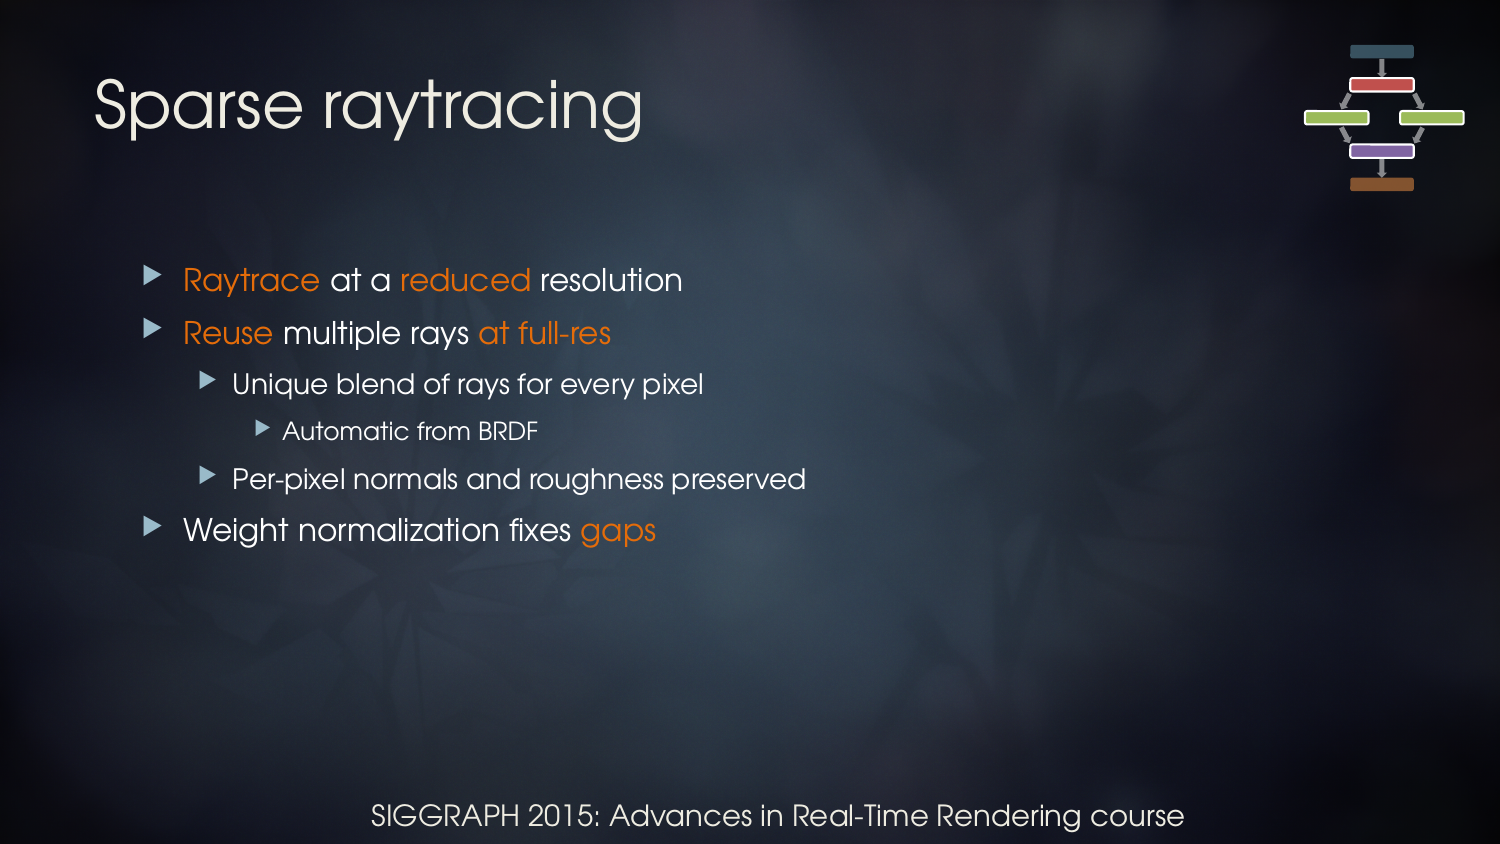

# Sparse raytracing
Raytrace at a reduced resolution
Reuse multiple rays at full-res
Unique blend of rays for every pixel
Automatic from BRDF
Per-pixel normals and roughness preserved
Weight normalization fixes gaps